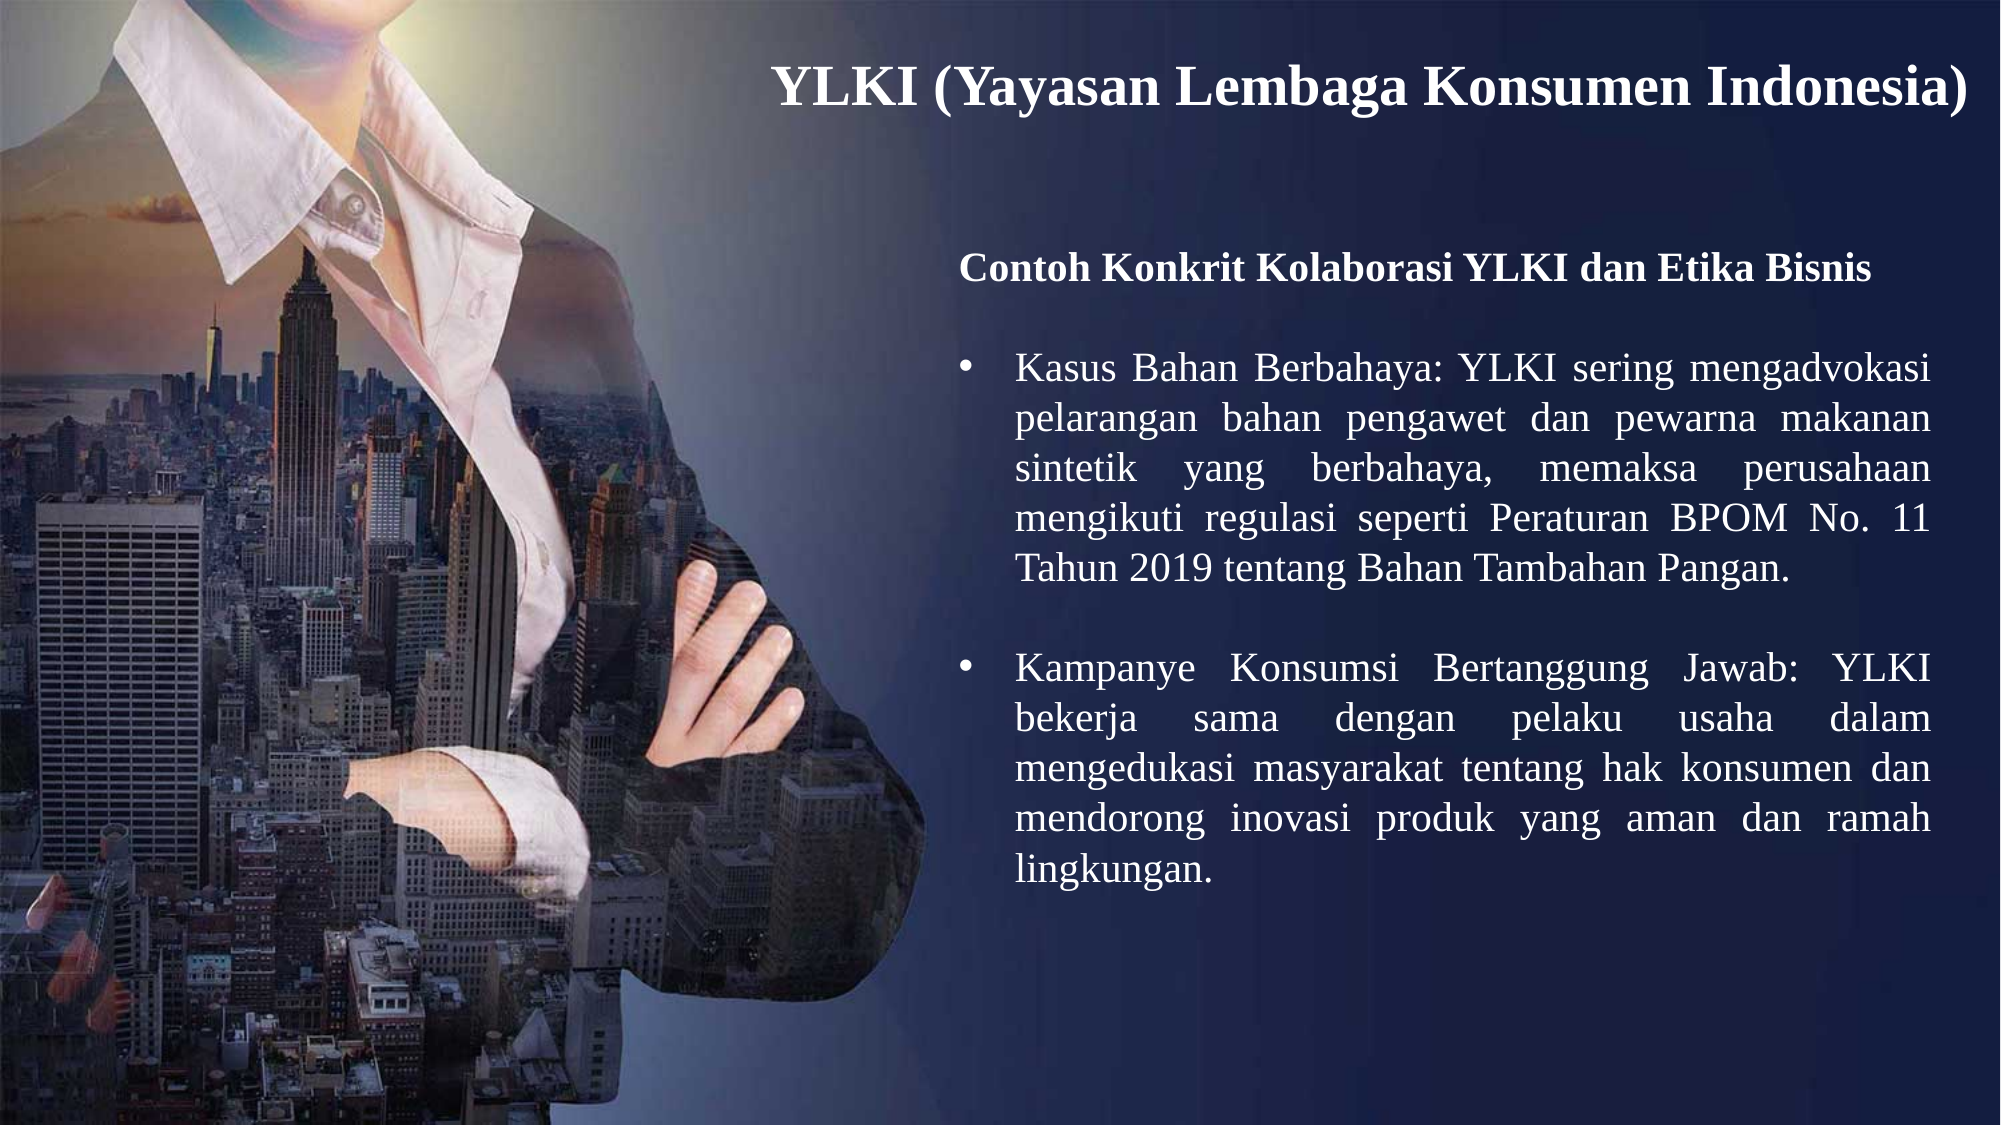

YLKI (Yayasan Lembaga Konsumen Indonesia)
Contoh Konkrit Kolaborasi YLKI dan Etika Bisnis

Kasus Bahan Berbahaya: YLKI sering mengadvokasi pelarangan bahan pengawet dan pewarna makanan sintetik yang berbahaya, memaksa perusahaan mengikuti regulasi seperti Peraturan BPOM No. 11 Tahun 2019 tentang Bahan Tambahan Pangan.

Kampanye Konsumsi Bertanggung Jawab: YLKI bekerja sama dengan pelaku usaha dalam mengedukasi masyarakat tentang hak konsumen dan mendorong inovasi produk yang aman dan ramah lingkungan.